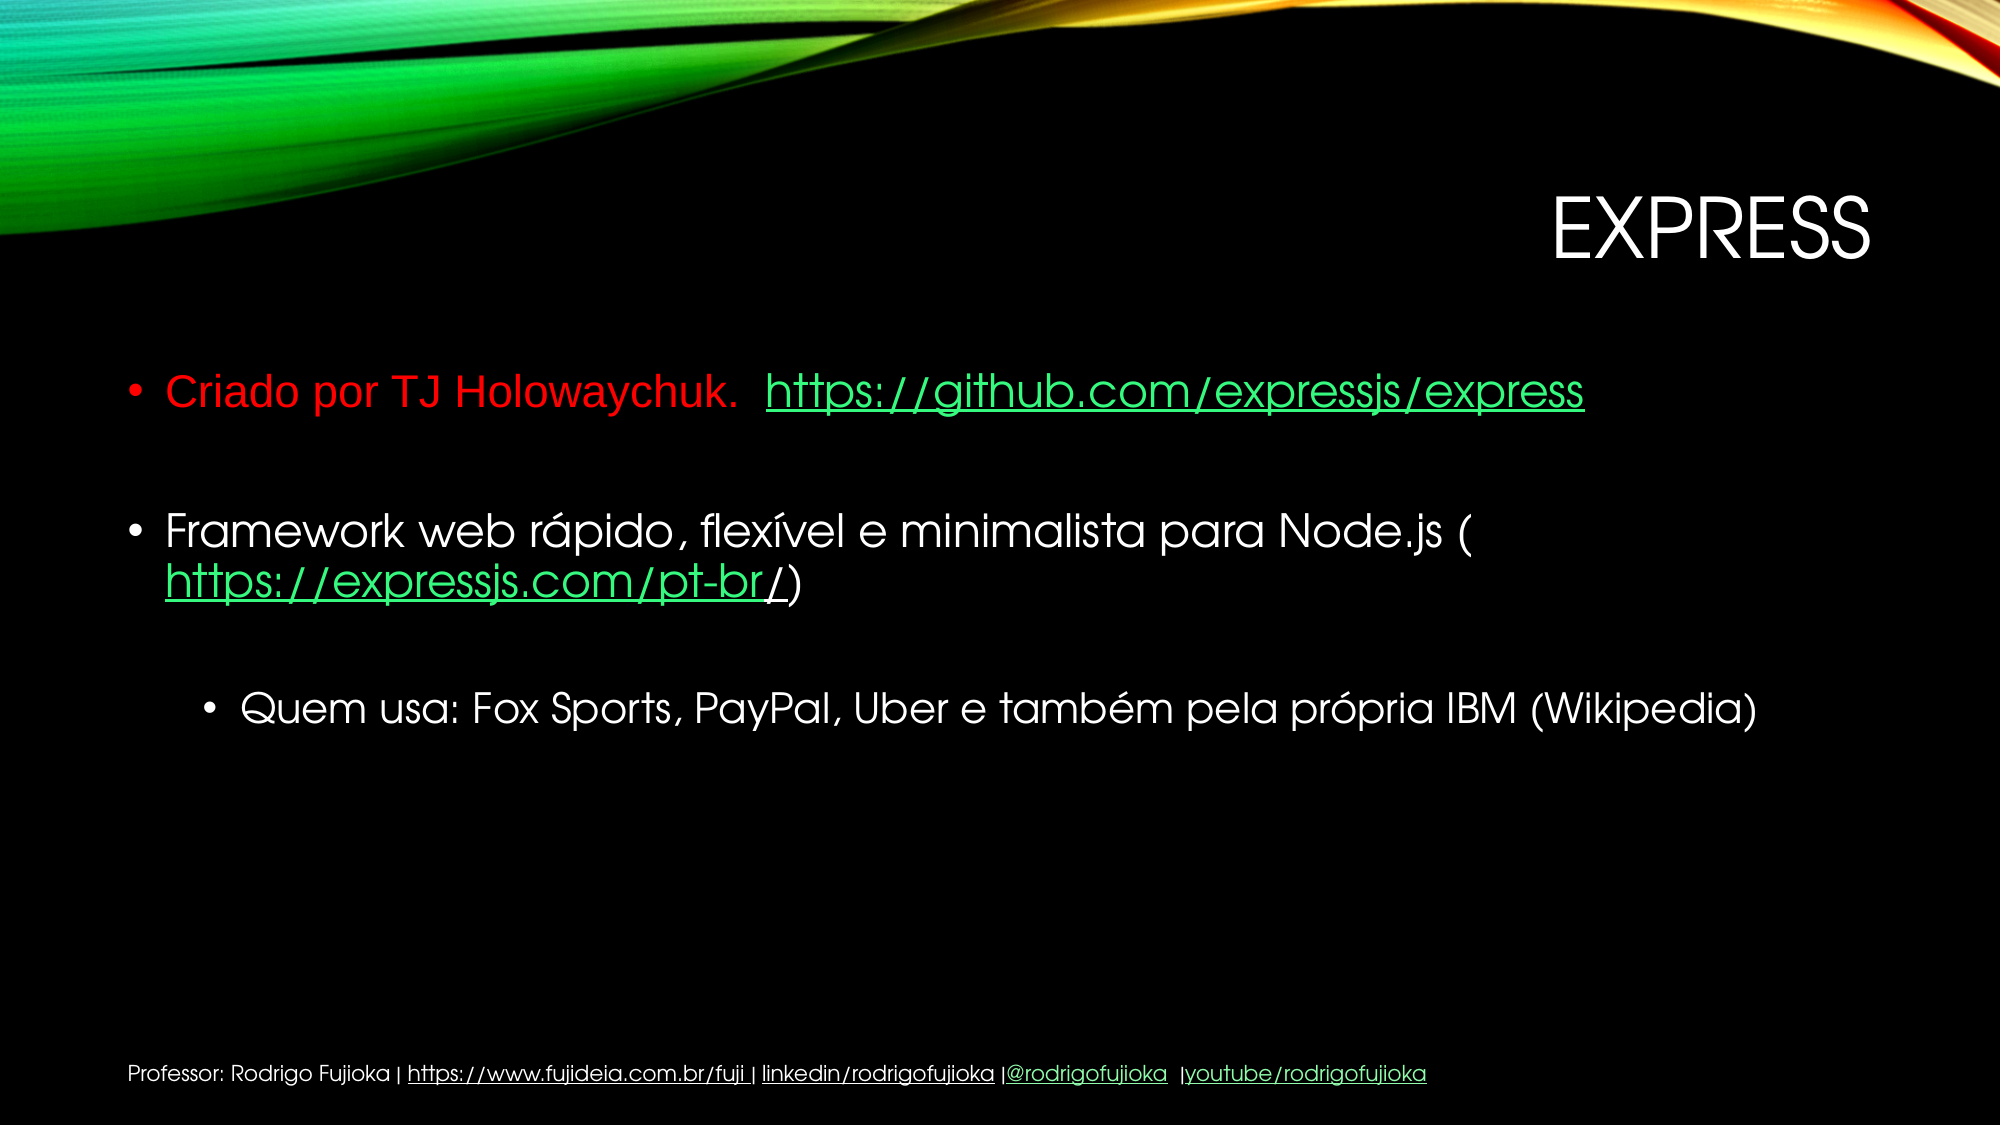

# Express
Criado por TJ Holowaychuk.  https://github.com/expressjs/express

Framework web rápido, flexível e minimalista para Node.js (https://expressjs.com/pt-br/)

Quem usa: Fox Sports, PayPal, Uber e também pela própria IBM (Wikipedia)
Professor: Rodrigo Fujioka | https://www.fujideia.com.br/fuji | linkedin/rodrigofujioka |@rodrigofujioka  |youtube/rodrigofujioka